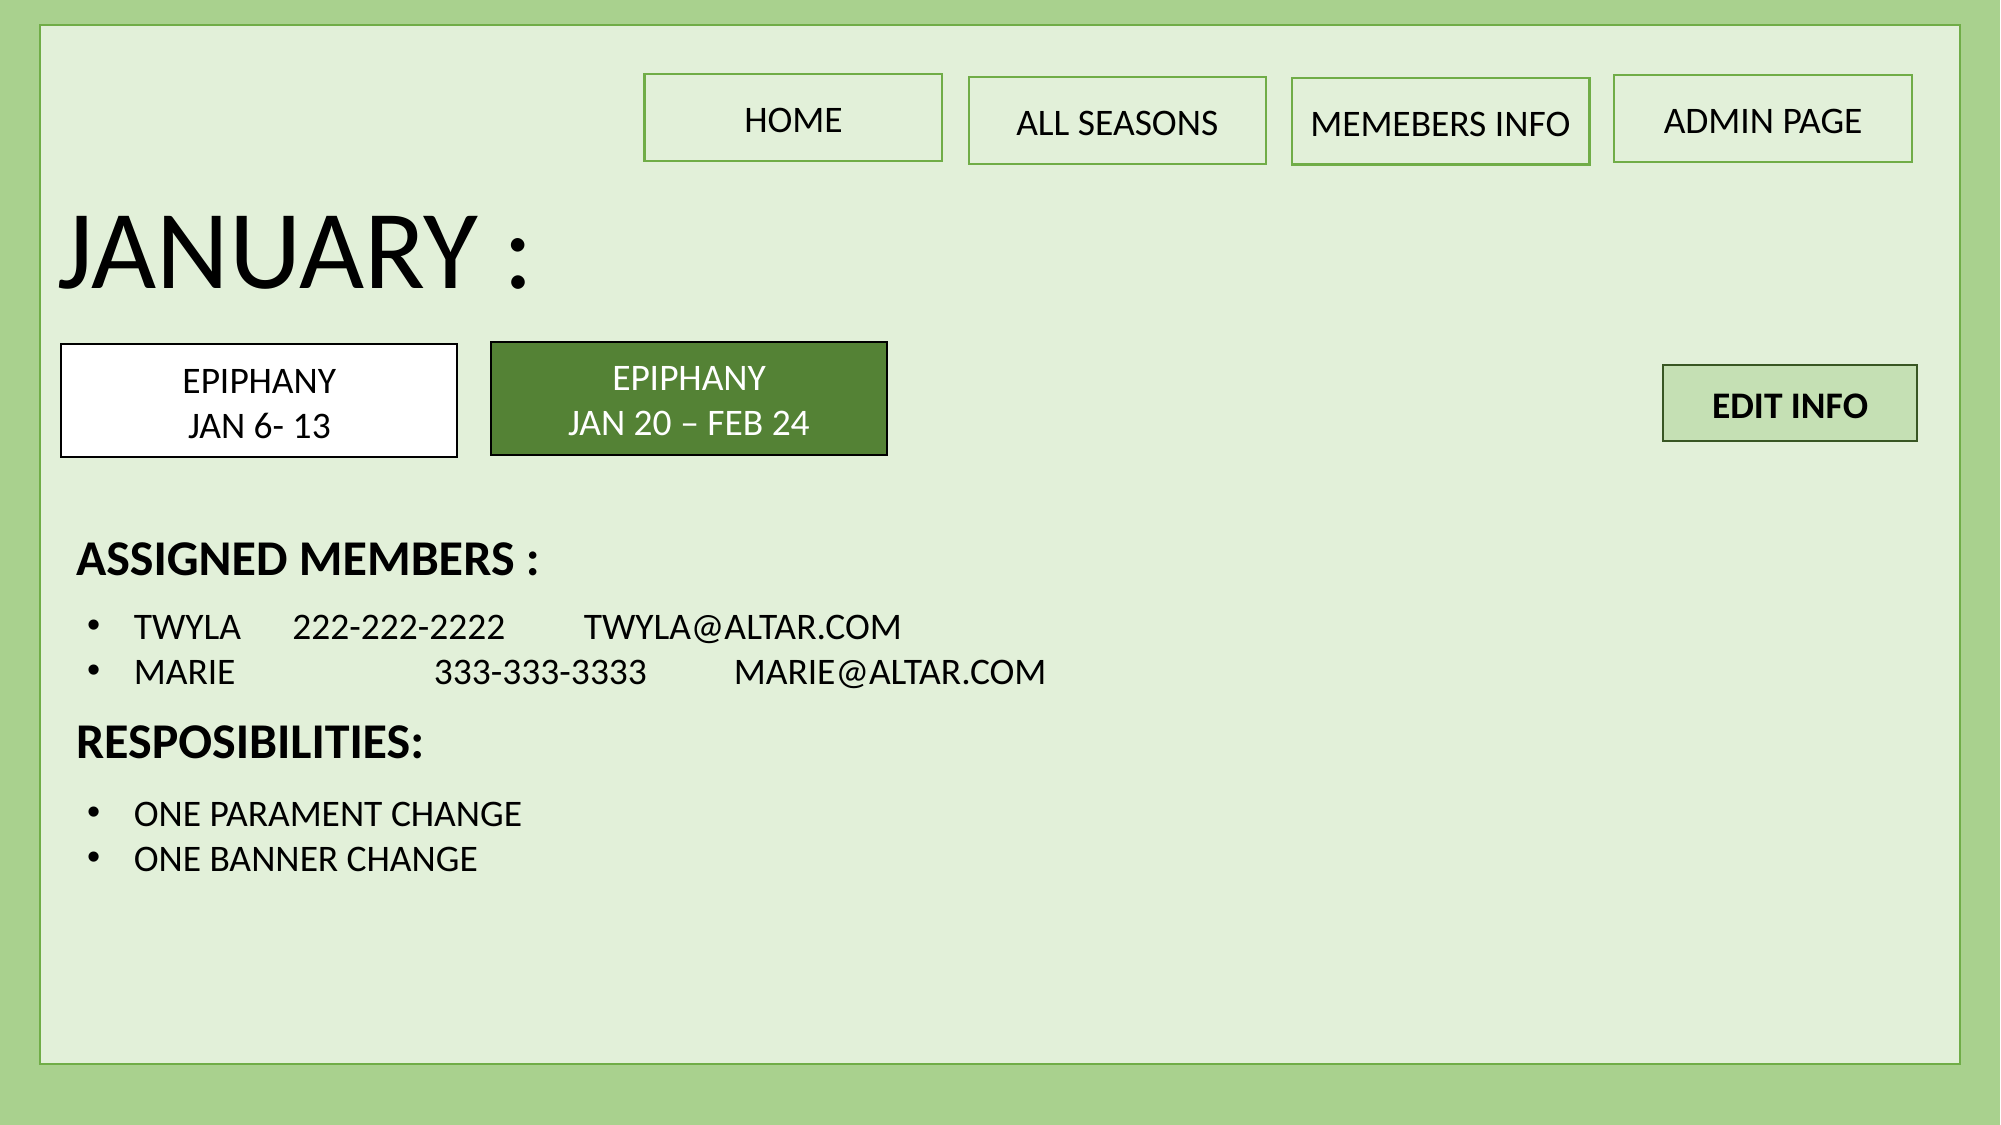

HOME
ADMIN PAGE
ALL SEASONS
MEMEBERS INFO
JANUARY :

EPIPHANY
JAN 20 – FEB 24

EPIPHANY
JAN 6- 13
EDIT INFO
ASSIGNED MEMBERS :
TWYLA 	 222-222-2222	TWYLA@ALTAR.COM
MARIE		333-333-3333	MARIE@ALTAR.COM
RESPOSIBILITIES:
ONE PARAMENT CHANGE
ONE BANNER CHANGE